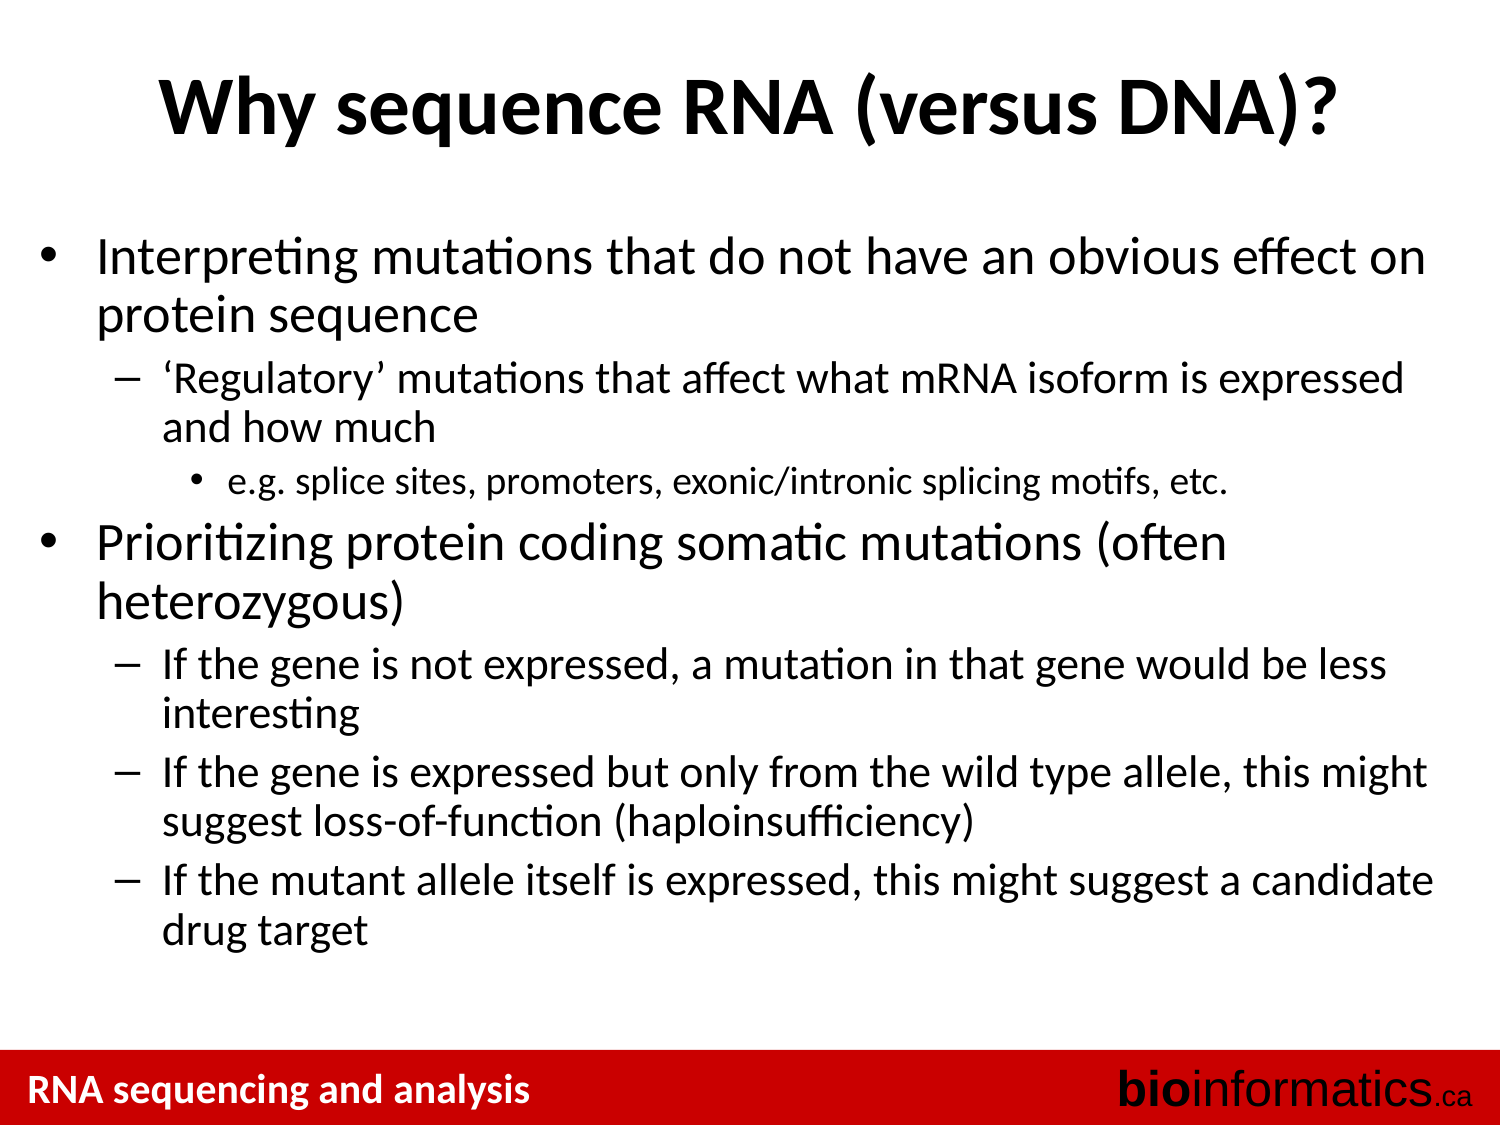

# Why sequence RNA (versus DNA)?
Interpreting mutations that do not have an obvious effect on protein sequence
‘Regulatory’ mutations that affect what mRNA isoform is expressed and how much
e.g. splice sites, promoters, exonic/intronic splicing motifs, etc.
Prioritizing protein coding somatic mutations (often heterozygous)
If the gene is not expressed, a mutation in that gene would be less interesting
If the gene is expressed but only from the wild type allele, this might suggest loss-of-function (haploinsufficiency)
If the mutant allele itself is expressed, this might suggest a candidate drug target